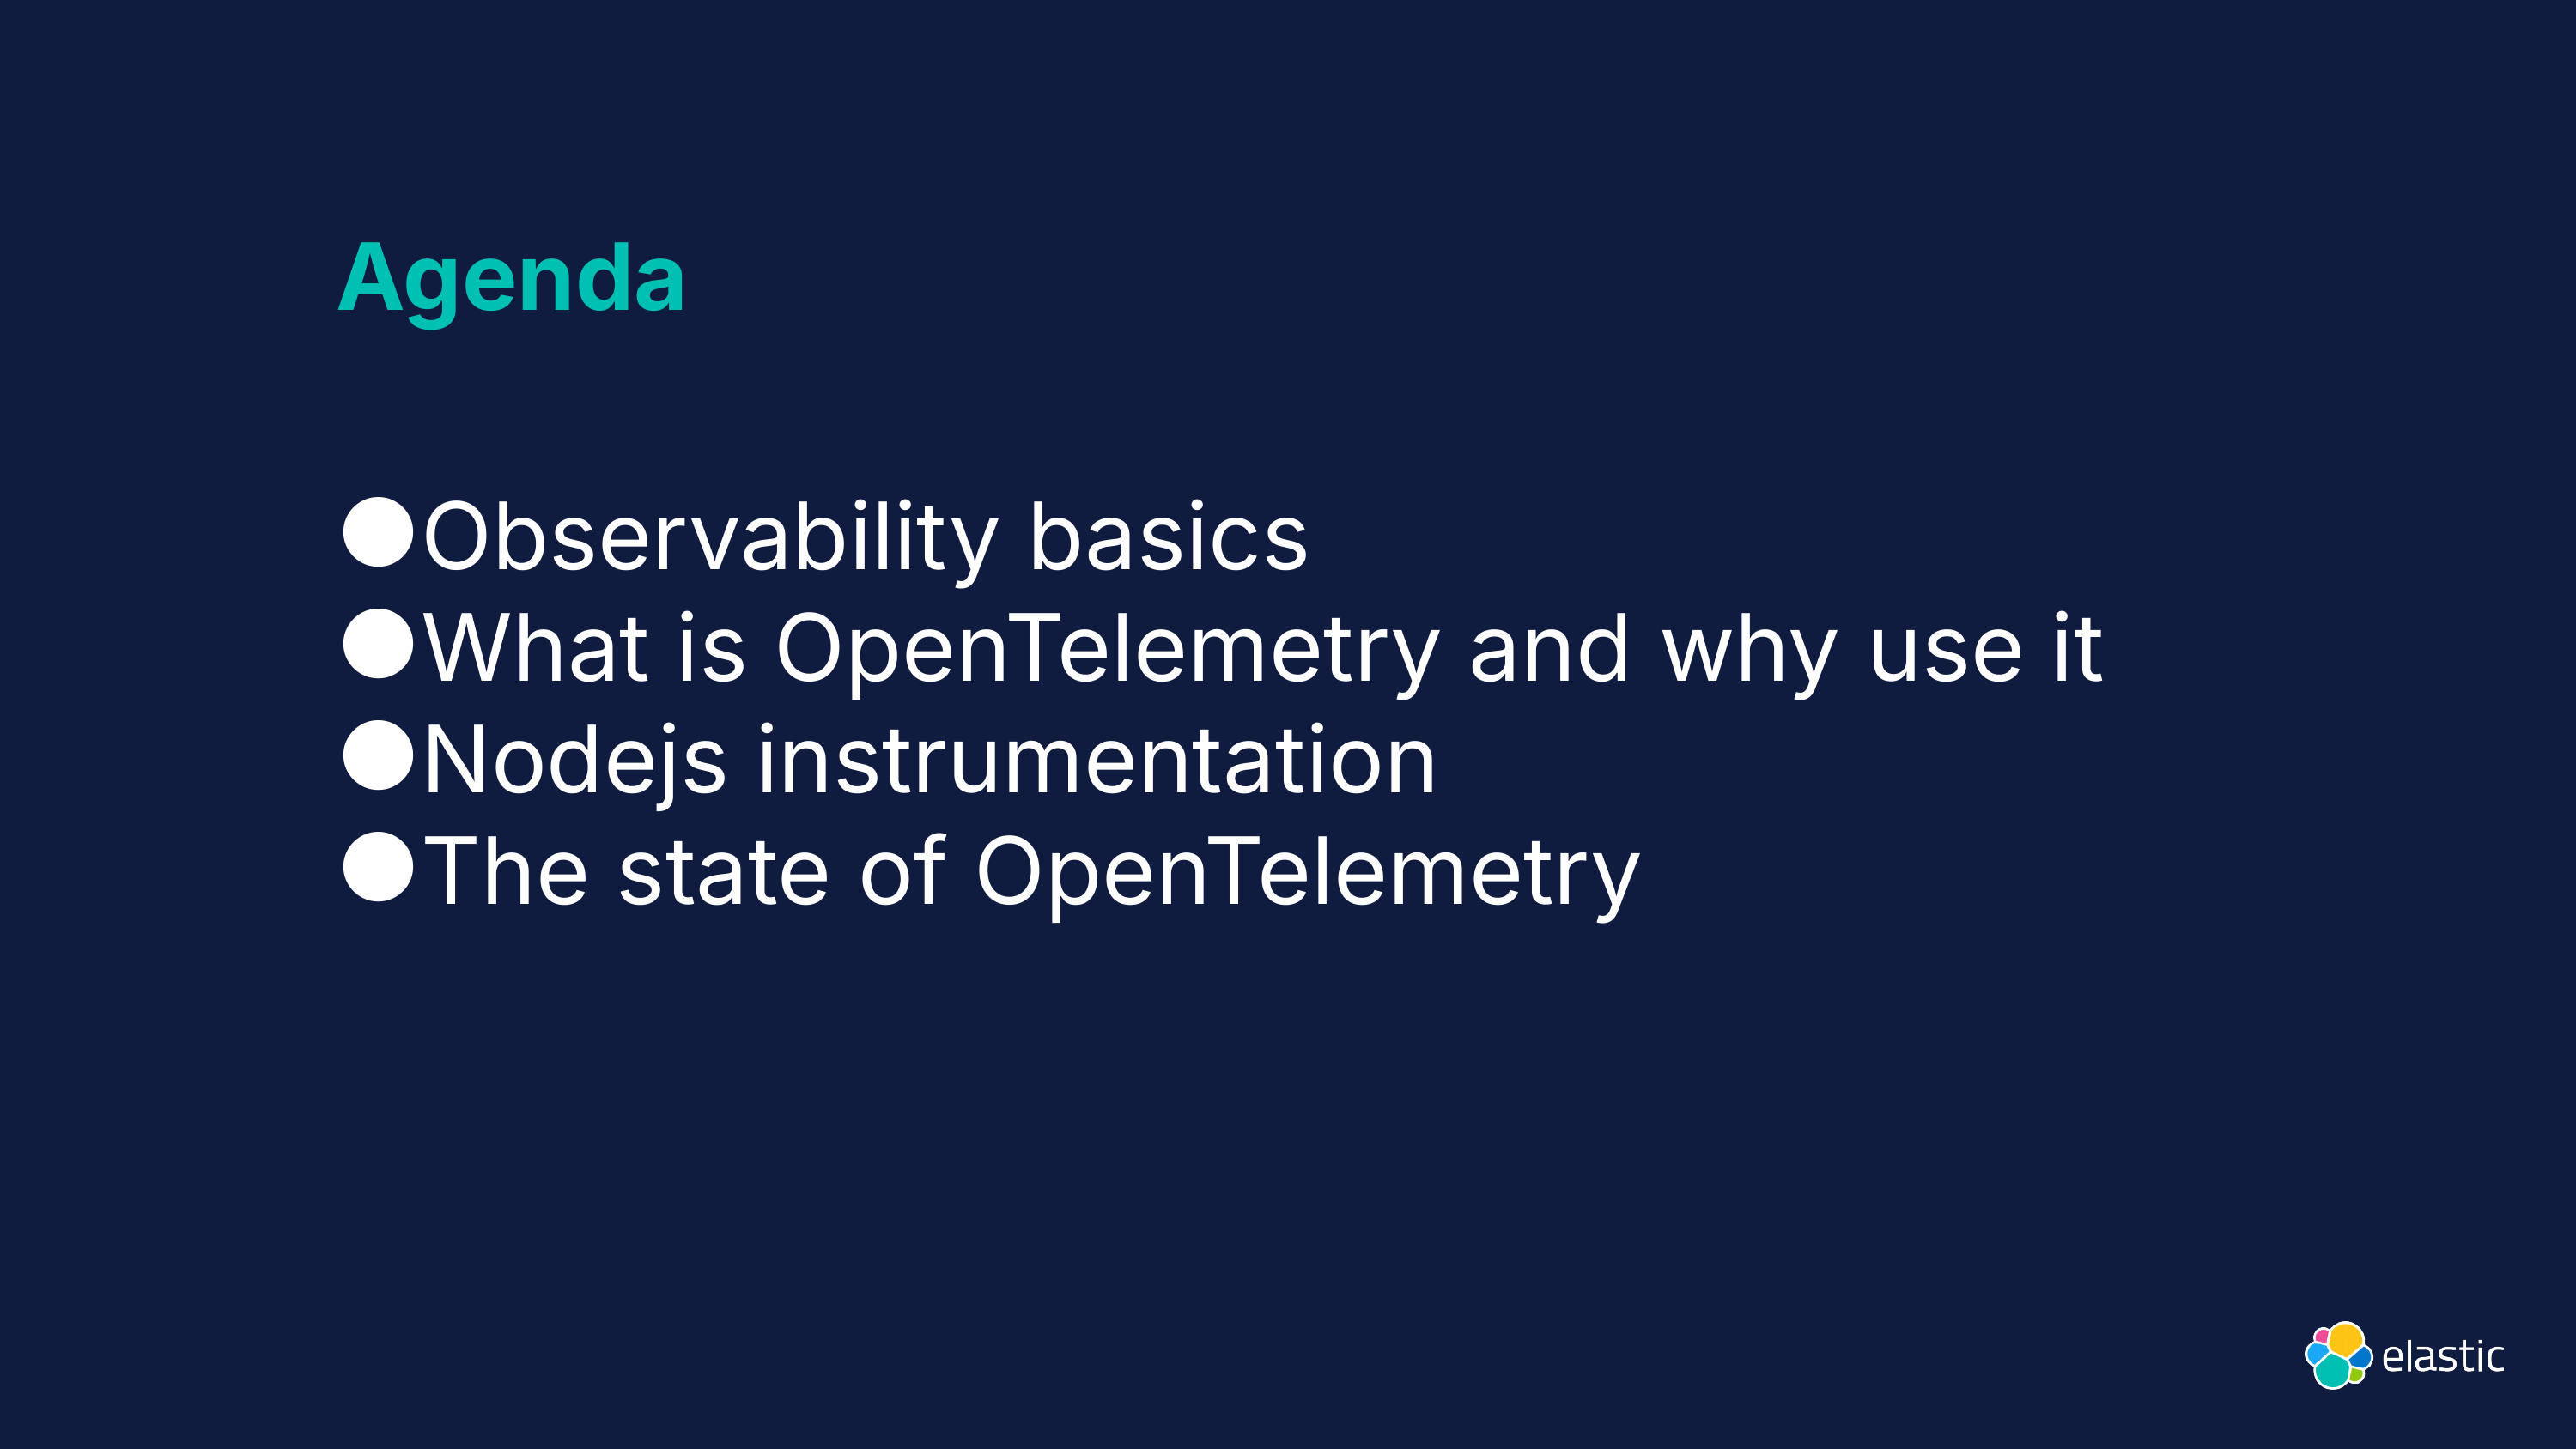

Agenda
Observability basics
What is OpenTelemetry and why use it
Nodejs instrumentation
The state of OpenTelemetry